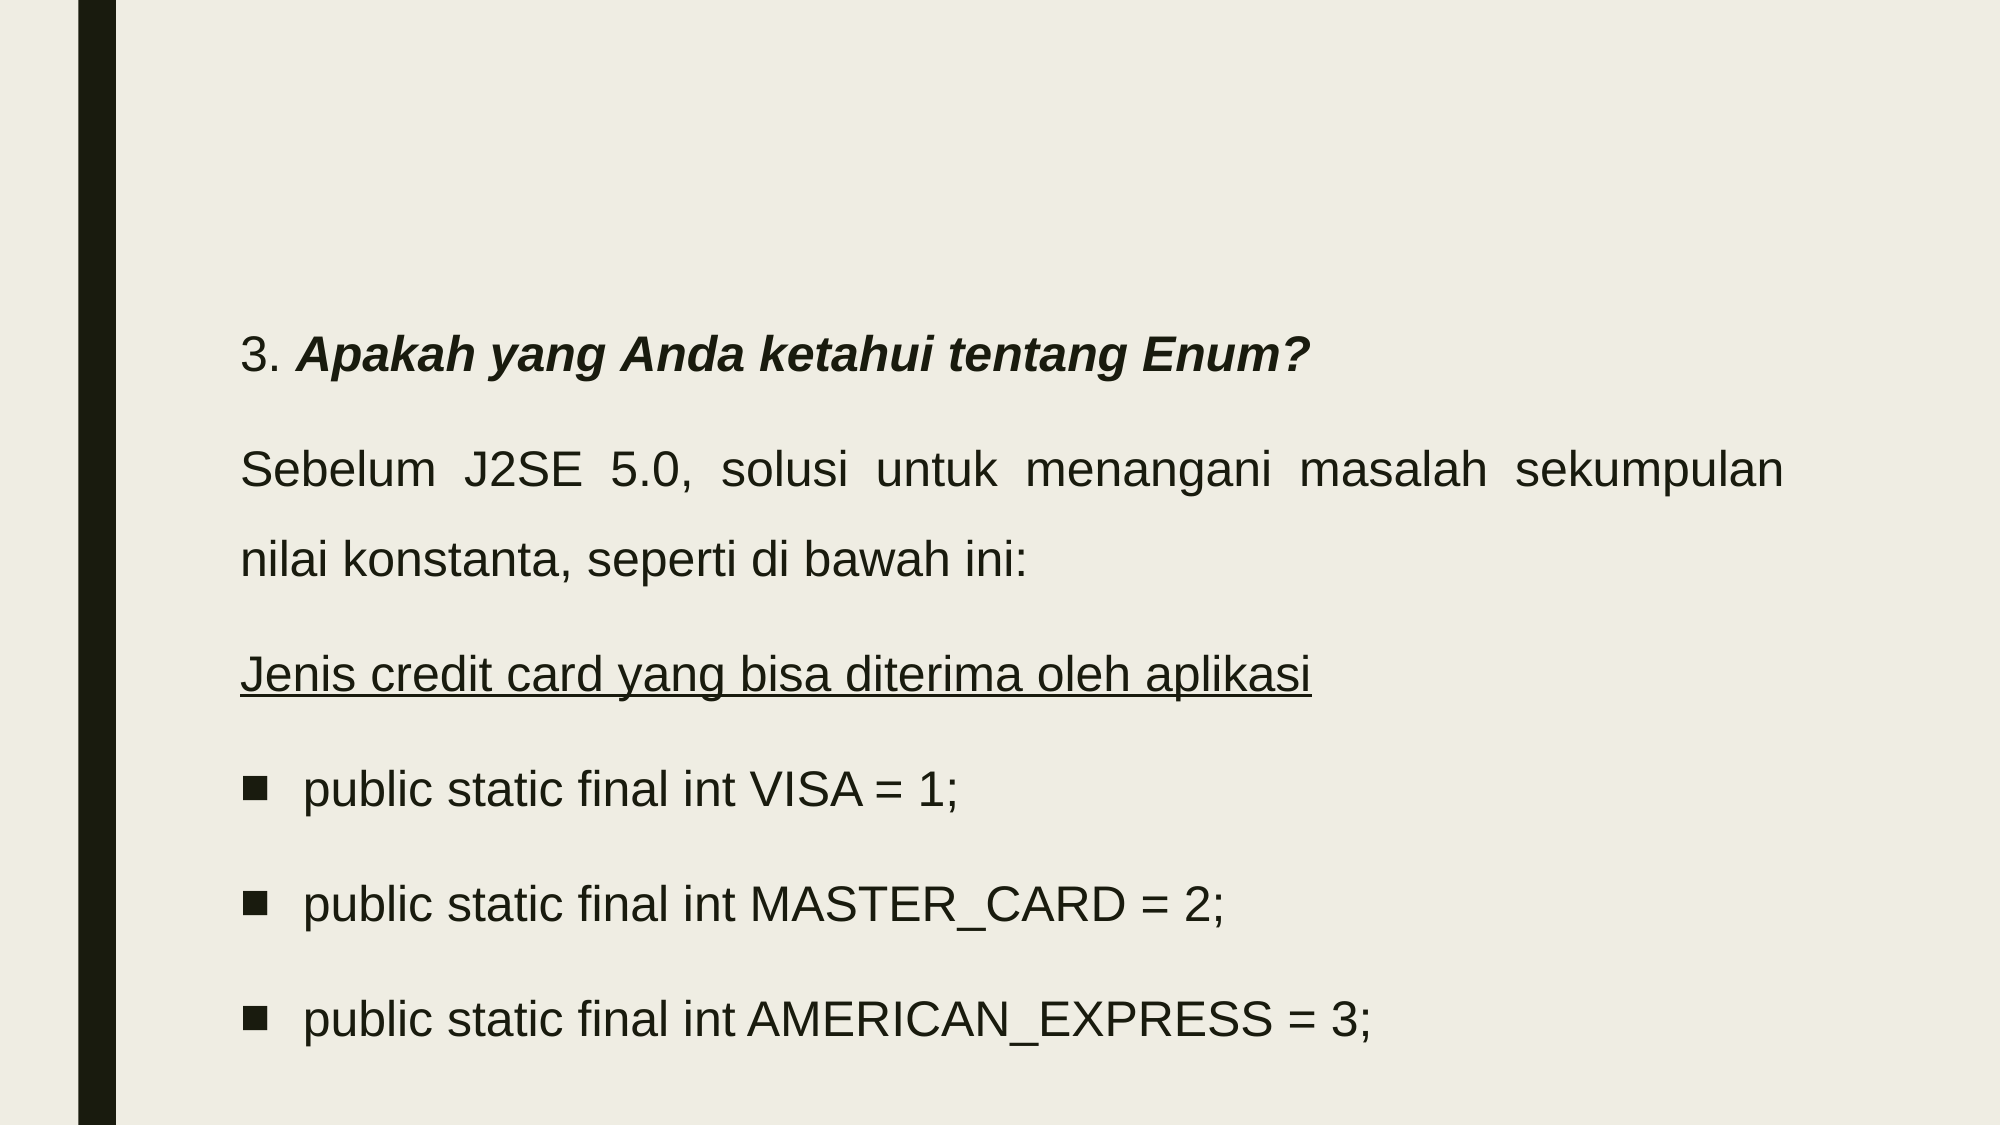

#
3. Apakah yang Anda ketahui tentang Enum?
Sebelum J2SE 5.0, solusi untuk menangani masalah sekumpulan nilai konstanta, seperti di bawah ini:
Jenis credit card yang bisa diterima oleh aplikasi
public static final int VISA = 1;
public static final int MASTER_CARD = 2;
public static final int AMERICAN_EXPRESS = 3;